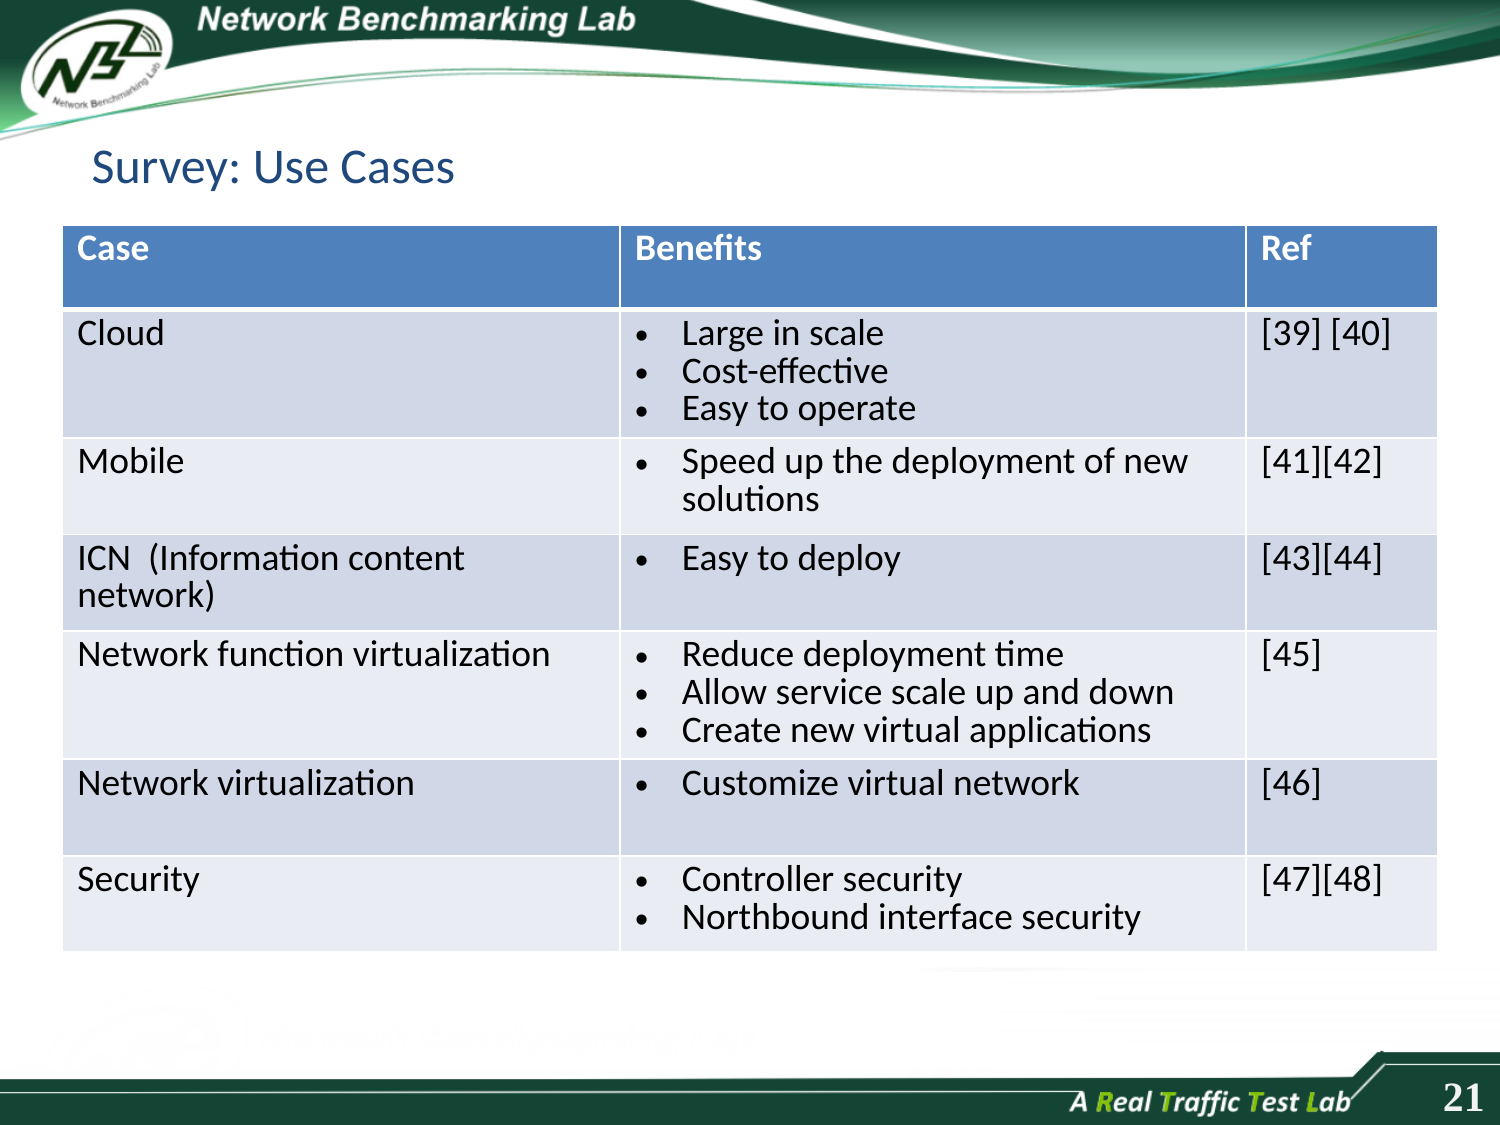

# Survey: Use Cases
| Case | Benefits | Ref |
| --- | --- | --- |
| Cloud | Large in scale Cost-effective Easy to operate | [39] [40] |
| Mobile | Speed up the deployment of new solutions | [41][42] |
| ICN (Information content network) | Easy to deploy | [43][44] |
| Network function virtualization | Reduce deployment time Allow service scale up and down Create new virtual applications | [45] |
| Network virtualization | Customize virtual network | [46] |
| Security | Controller security Northbound interface security | [47][48] |
21